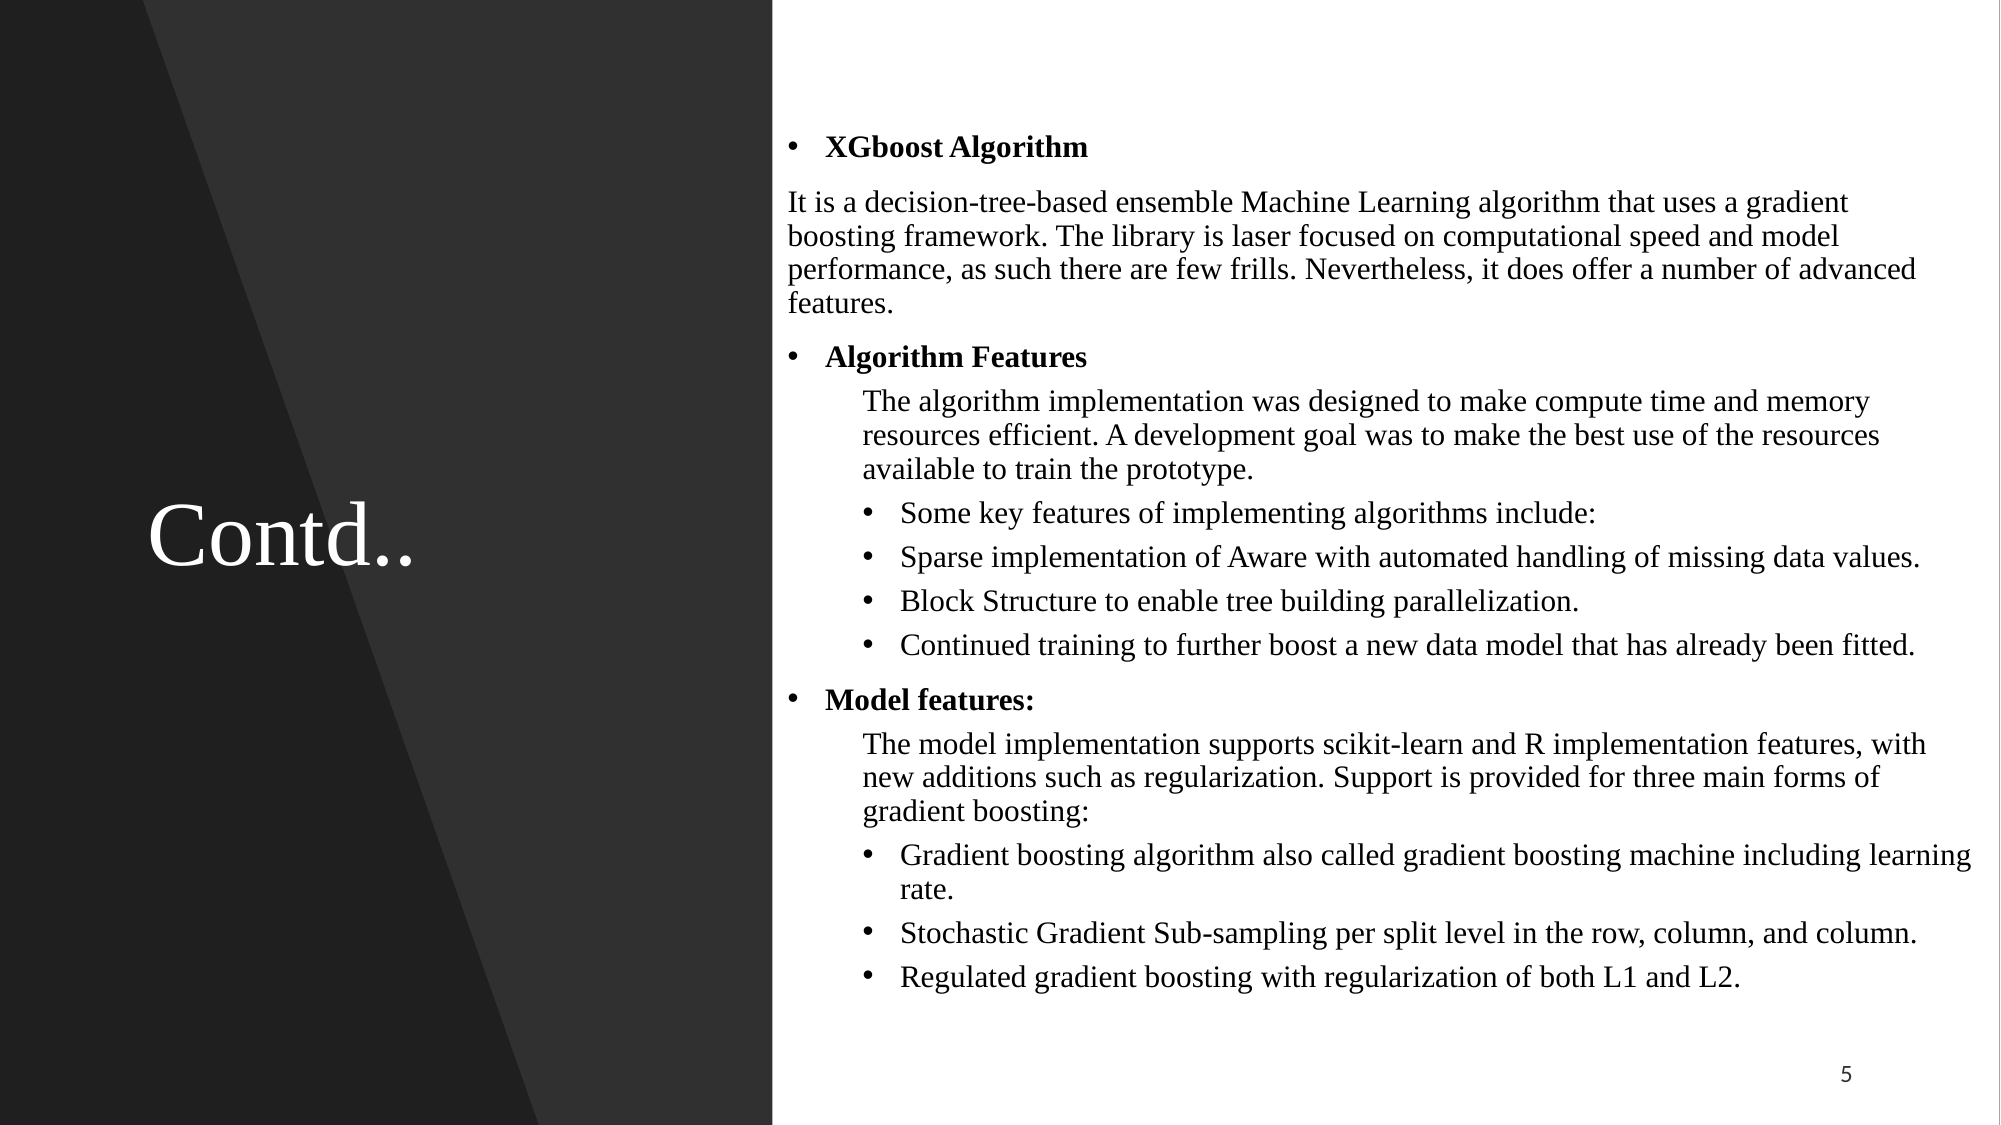

XGboost Algorithm
It is a decision-tree-based ensemble Machine Learning algorithm that uses a gradient boosting framework. The library is laser focused on computational speed and model performance, as such there are few frills. Nevertheless, it does offer a number of advanced features.
Algorithm Features
The algorithm implementation was designed to make compute time and memory resources efficient. A development goal was to make the best use of the resources available to train the prototype.
Some key features of implementing algorithms include:
Sparse implementation of Aware with automated handling of missing data values.
Block Structure to enable tree building parallelization.
Continued training to further boost a new data model that has already been fitted.
Model features:
The model implementation supports scikit-learn and R implementation features, with new additions such as regularization. Support is provided for three main forms of gradient boosting:
Gradient boosting algorithm also called gradient boosting machine including learning rate.
Stochastic Gradient Sub-sampling per split level in the row, column, and column.
Regulated gradient boosting with regularization of both L1 and L2.
# Contd..
5